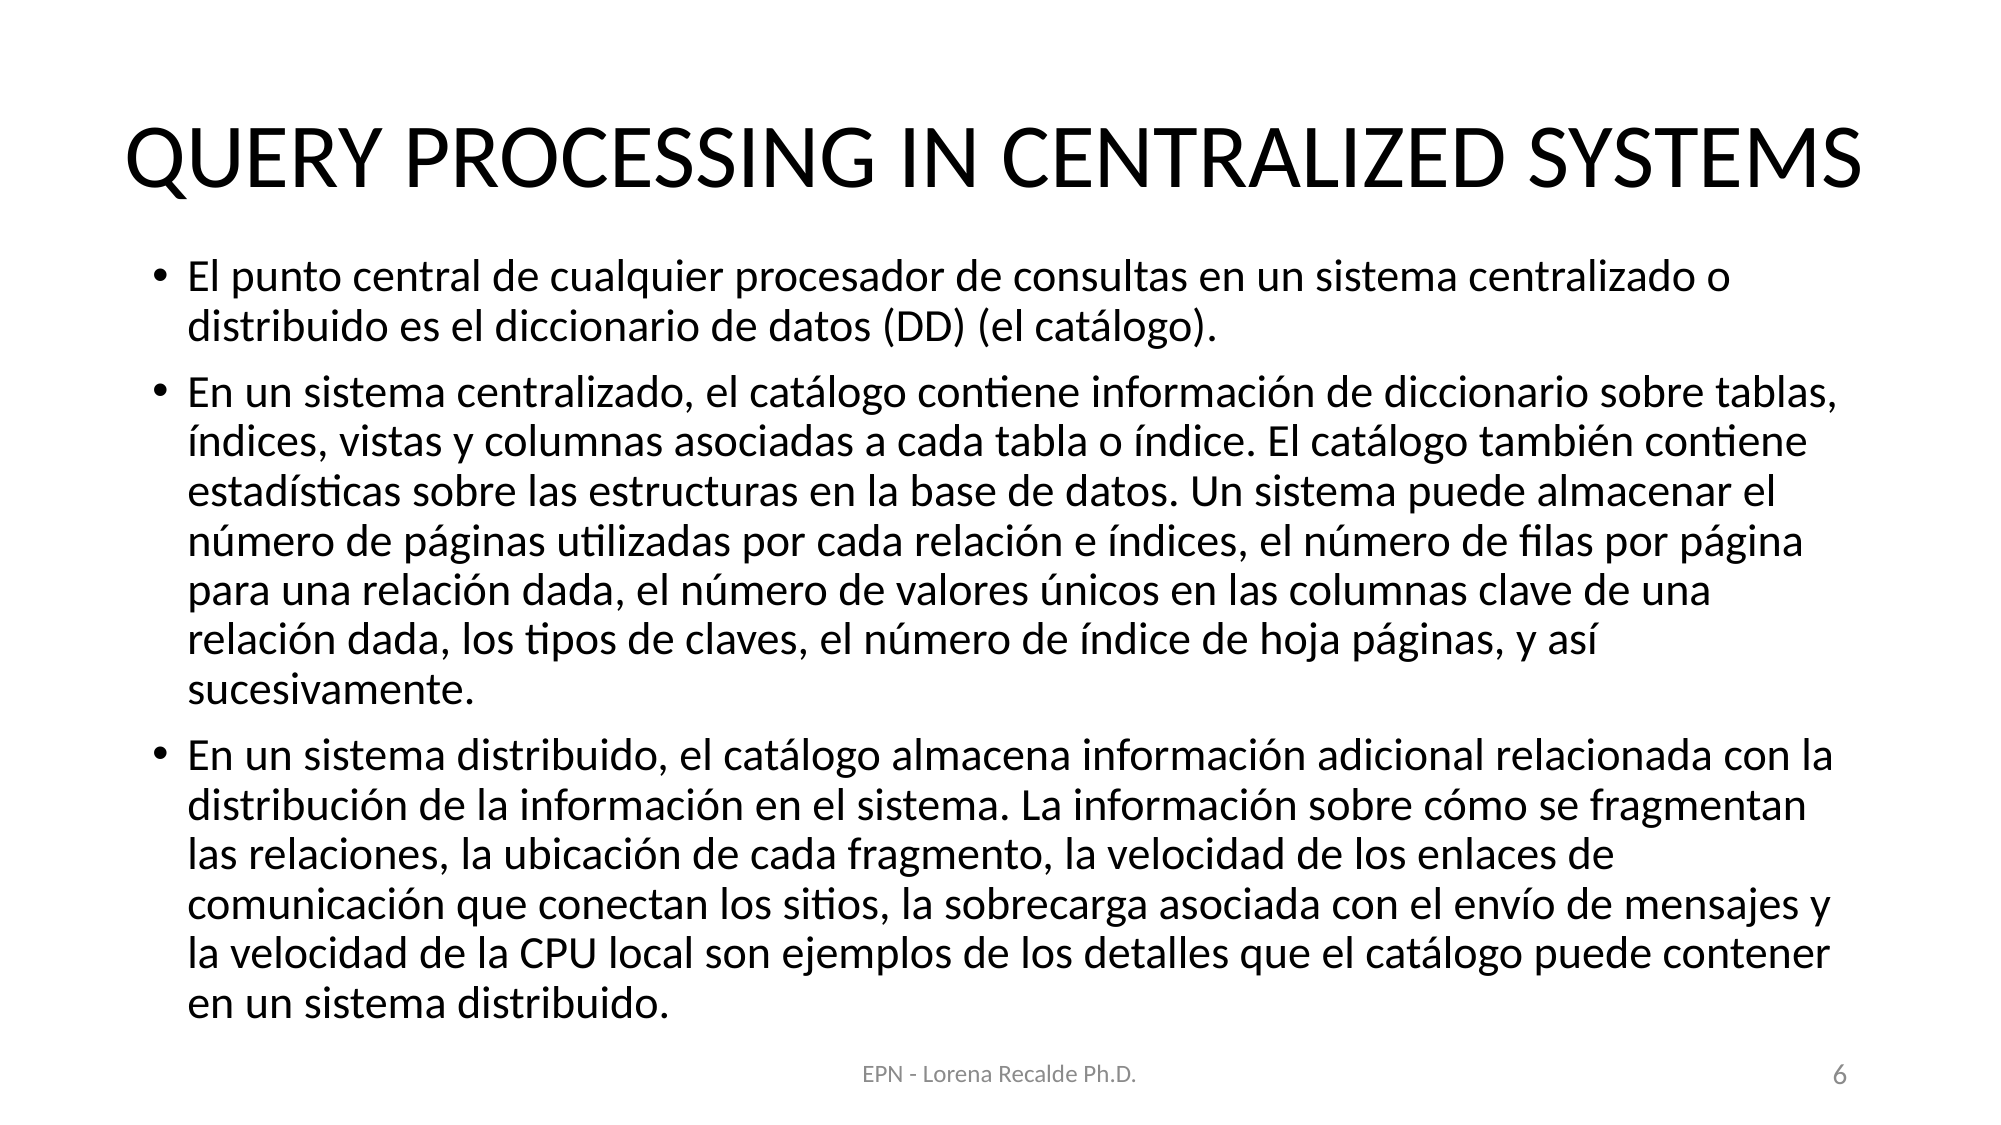

# QUERY PROCESSING IN CENTRALIZED SYSTEMS
El punto central de cualquier procesador de consultas en un sistema centralizado o distribuido es el diccionario de datos (DD) (el catálogo).
En un sistema centralizado, el catálogo contiene información de diccionario sobre tablas, índices, vistas y columnas asociadas a cada tabla o índice. El catálogo también contiene estadísticas sobre las estructuras en la base de datos. Un sistema puede almacenar el número de páginas utilizadas por cada relación e índices, el número de filas por página para una relación dada, el número de valores únicos en las columnas clave de una relación dada, los tipos de claves, el número de índice de hoja páginas, y así sucesivamente.
En un sistema distribuido, el catálogo almacena información adicional relacionada con la distribución de la información en el sistema. La información sobre cómo se fragmentan las relaciones, la ubicación de cada fragmento, la velocidad de los enlaces de comunicación que conectan los sitios, la sobrecarga asociada con el envío de mensajes y la velocidad de la CPU local son ejemplos de los detalles que el catálogo puede contener en un sistema distribuido.
EPN - Lorena Recalde Ph.D.
6